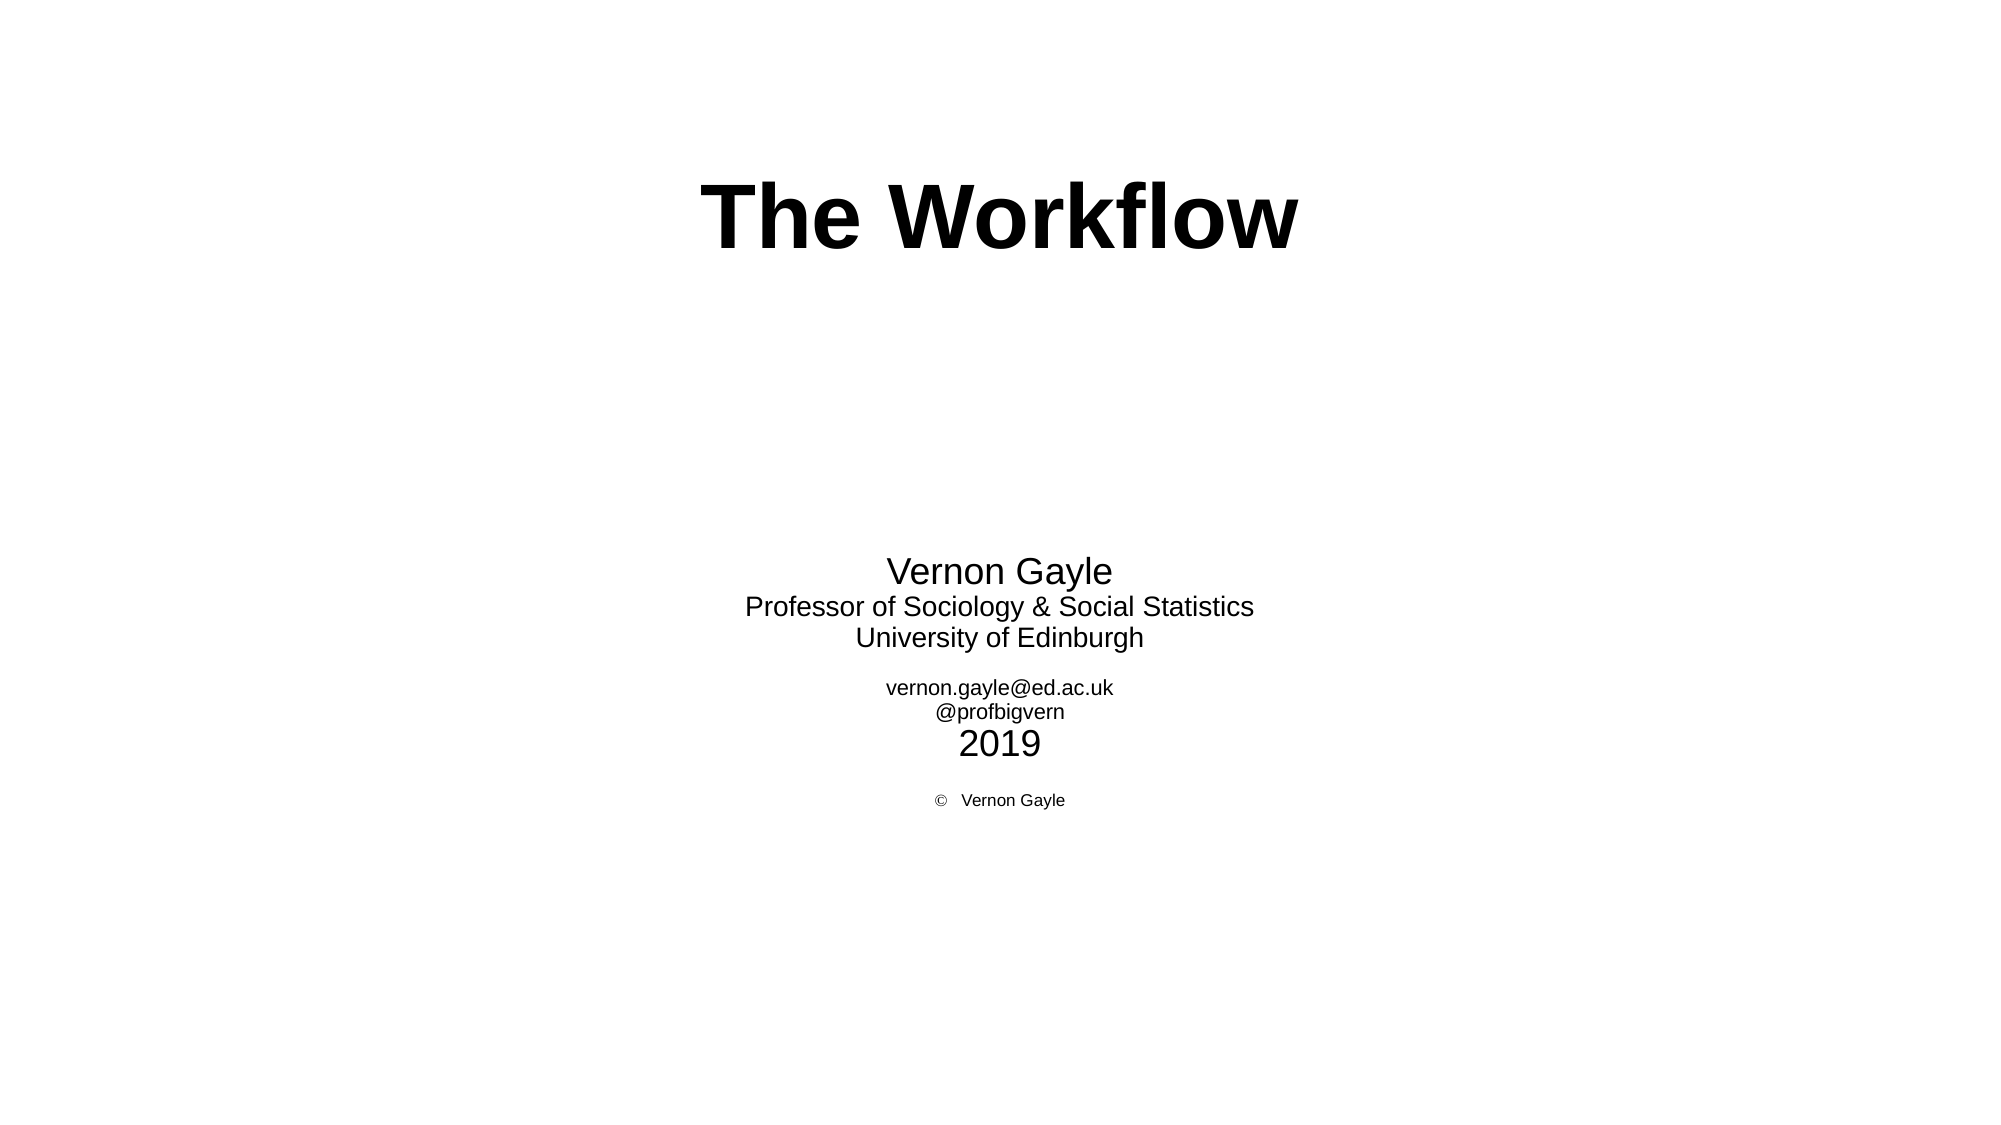

The Workflow
Vernon Gayle
Professor of Sociology & Social Statistics
University of Edinburgh

vernon.gayle@ed.ac.uk
@profbigvern
2019

©  Vernon Gayle